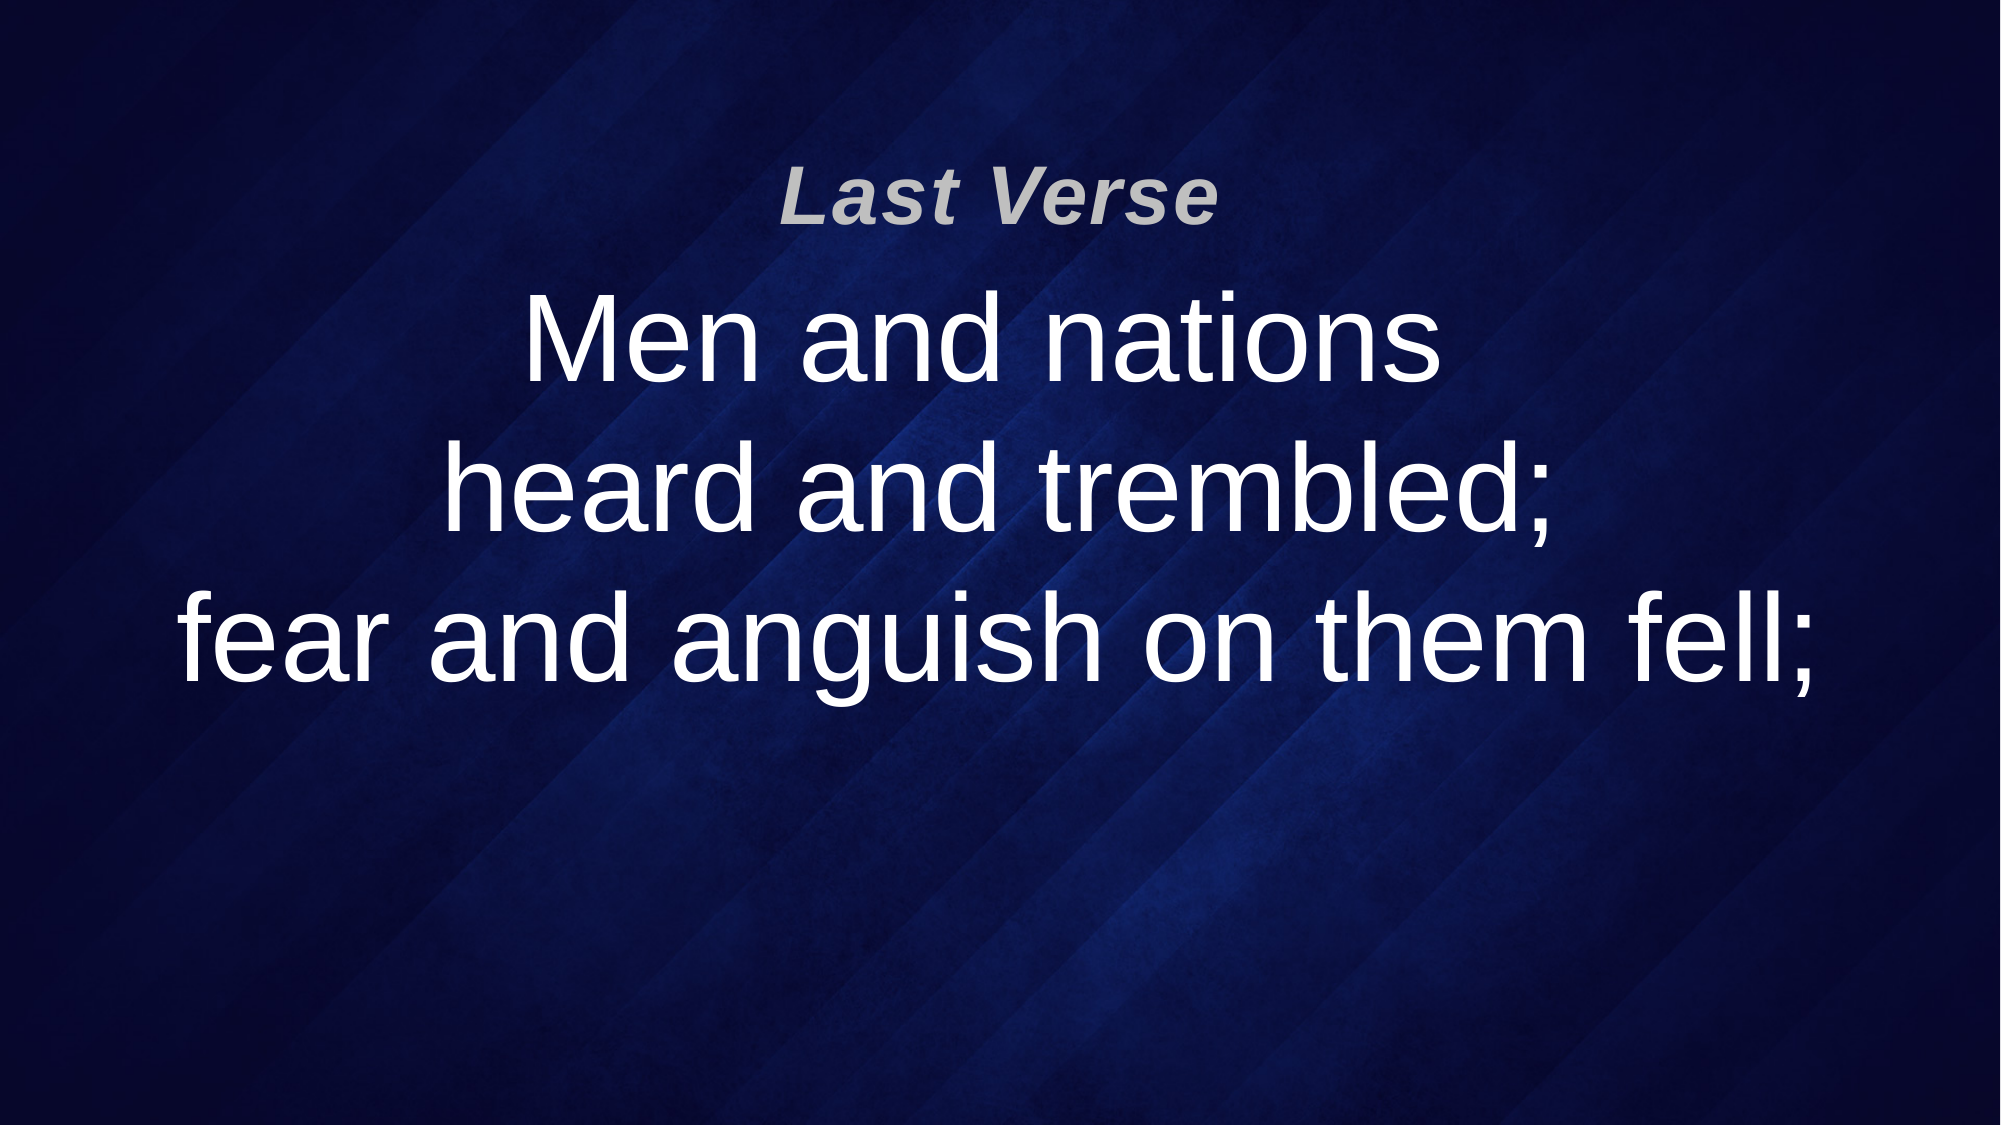

Last Verse
# Men and nations heard and trembled; fear and anguish on them fell;